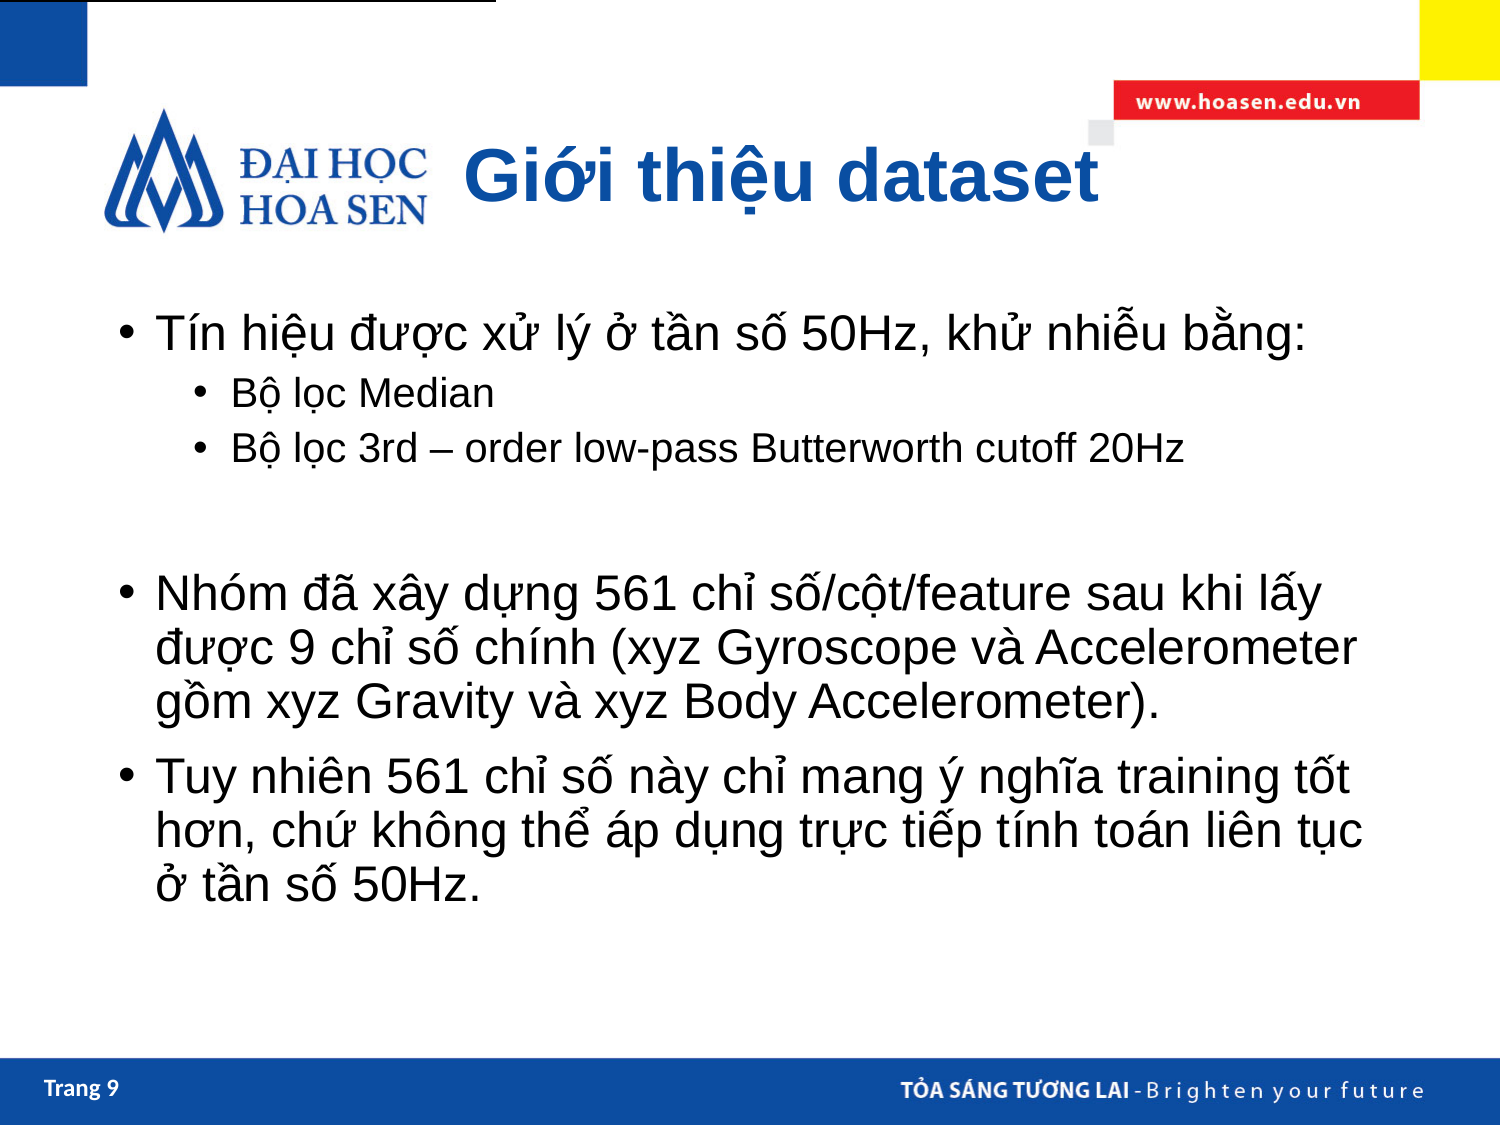

# Giới thiệu dataset
Tín hiệu được xử lý ở tần số 50Hz, khử nhiễu bằng:
Bộ lọc Median
Bộ lọc 3rd – order low-pass Butterworth cutoff 20Hz

Nhóm đã xây dựng 561 chỉ số/cột/feature sau khi lấy được 9 chỉ số chính (xyz Gyroscope và Accelerometer gồm xyz Gravity và xyz Body Accelerometer).
Tuy nhiên 561 chỉ số này chỉ mang ý nghĩa training tốt hơn, chứ không thể áp dụng trực tiếp tính toán liên tục ở tần số 50Hz.
Trang 9